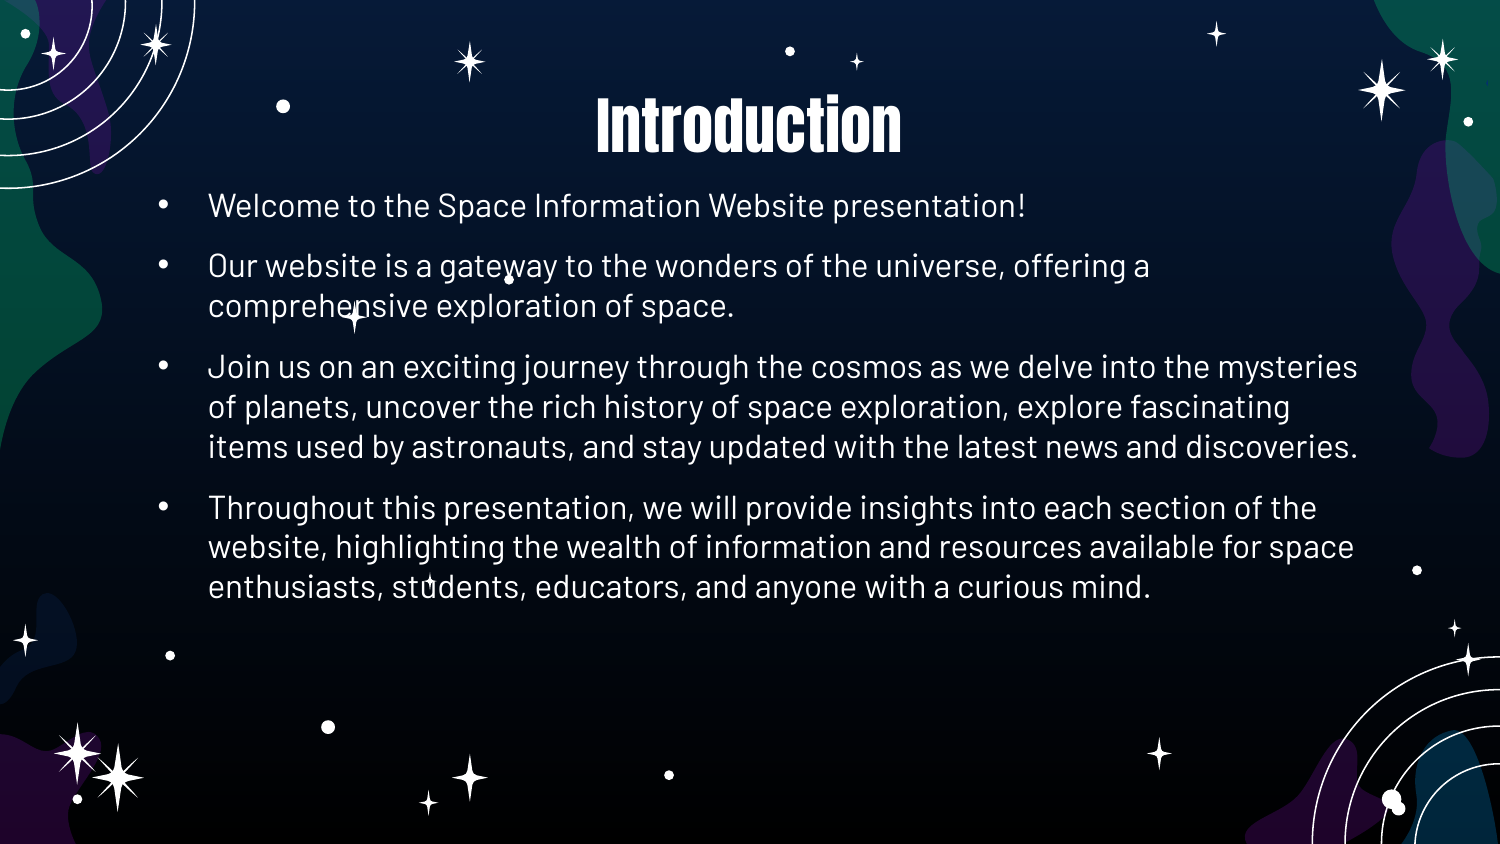

# Introduction

Welcome to the Space Information Website presentation!
Our website is a gateway to the wonders of the universe, offering a comprehensive exploration of space.
Join us on an exciting journey through the cosmos as we delve into the mysteries of planets, uncover the rich history of space exploration, explore fascinating items used by astronauts, and stay updated with the latest news and discoveries.
Throughout this presentation, we will provide insights into each section of the website, highlighting the wealth of information and resources available for space enthusiasts, students, educators, and anyone with a curious mind.